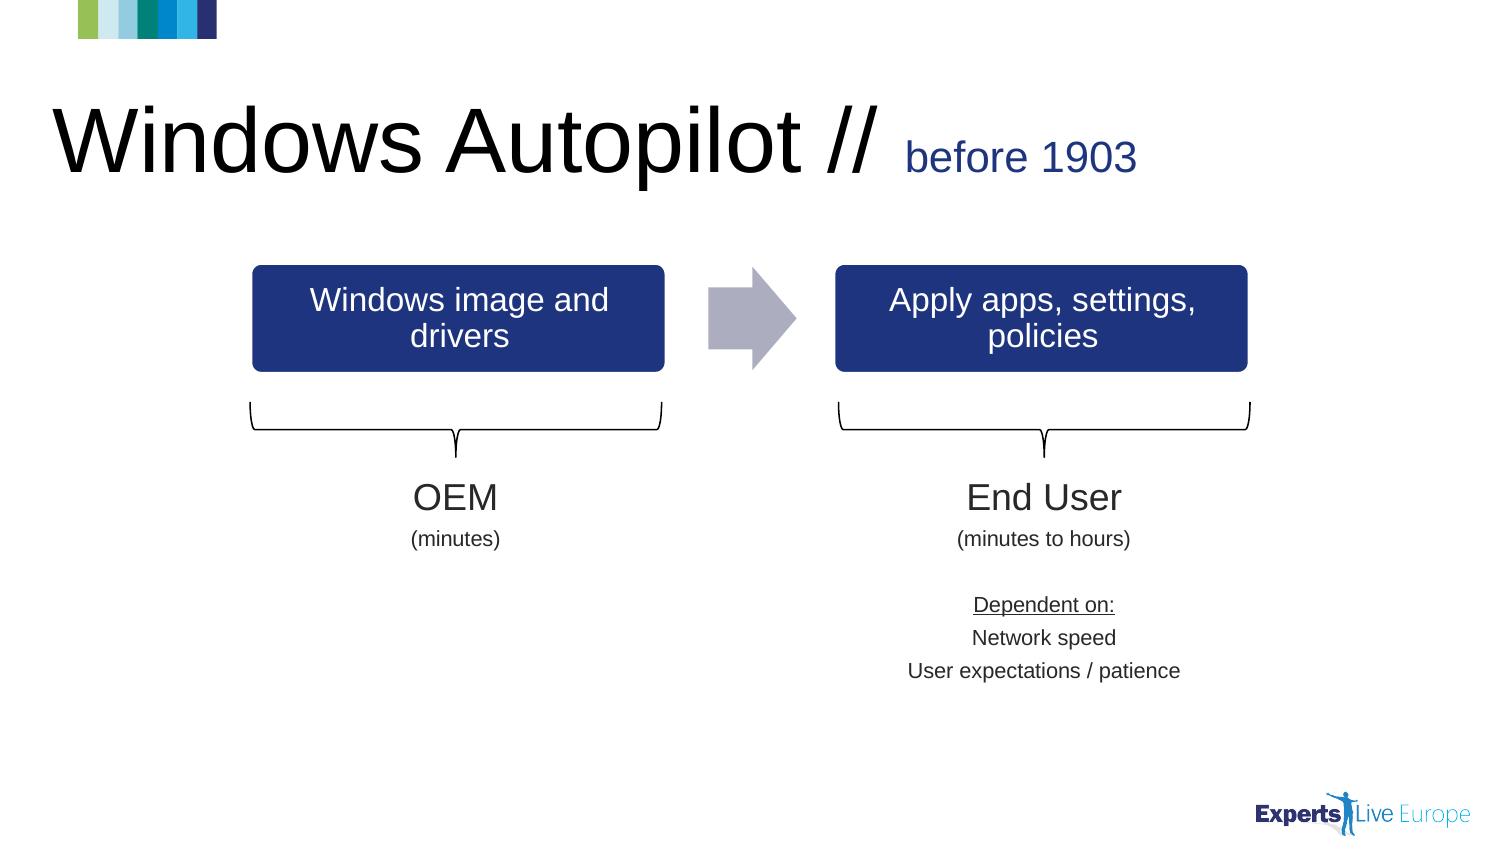

# Windows Autopilot // before 1903

Windows image and drivers

Apply apps, settings, policies
OEM
(minutes)
End User
(minutes to hours)

Dependent on:
Network speed
User expectations / patience